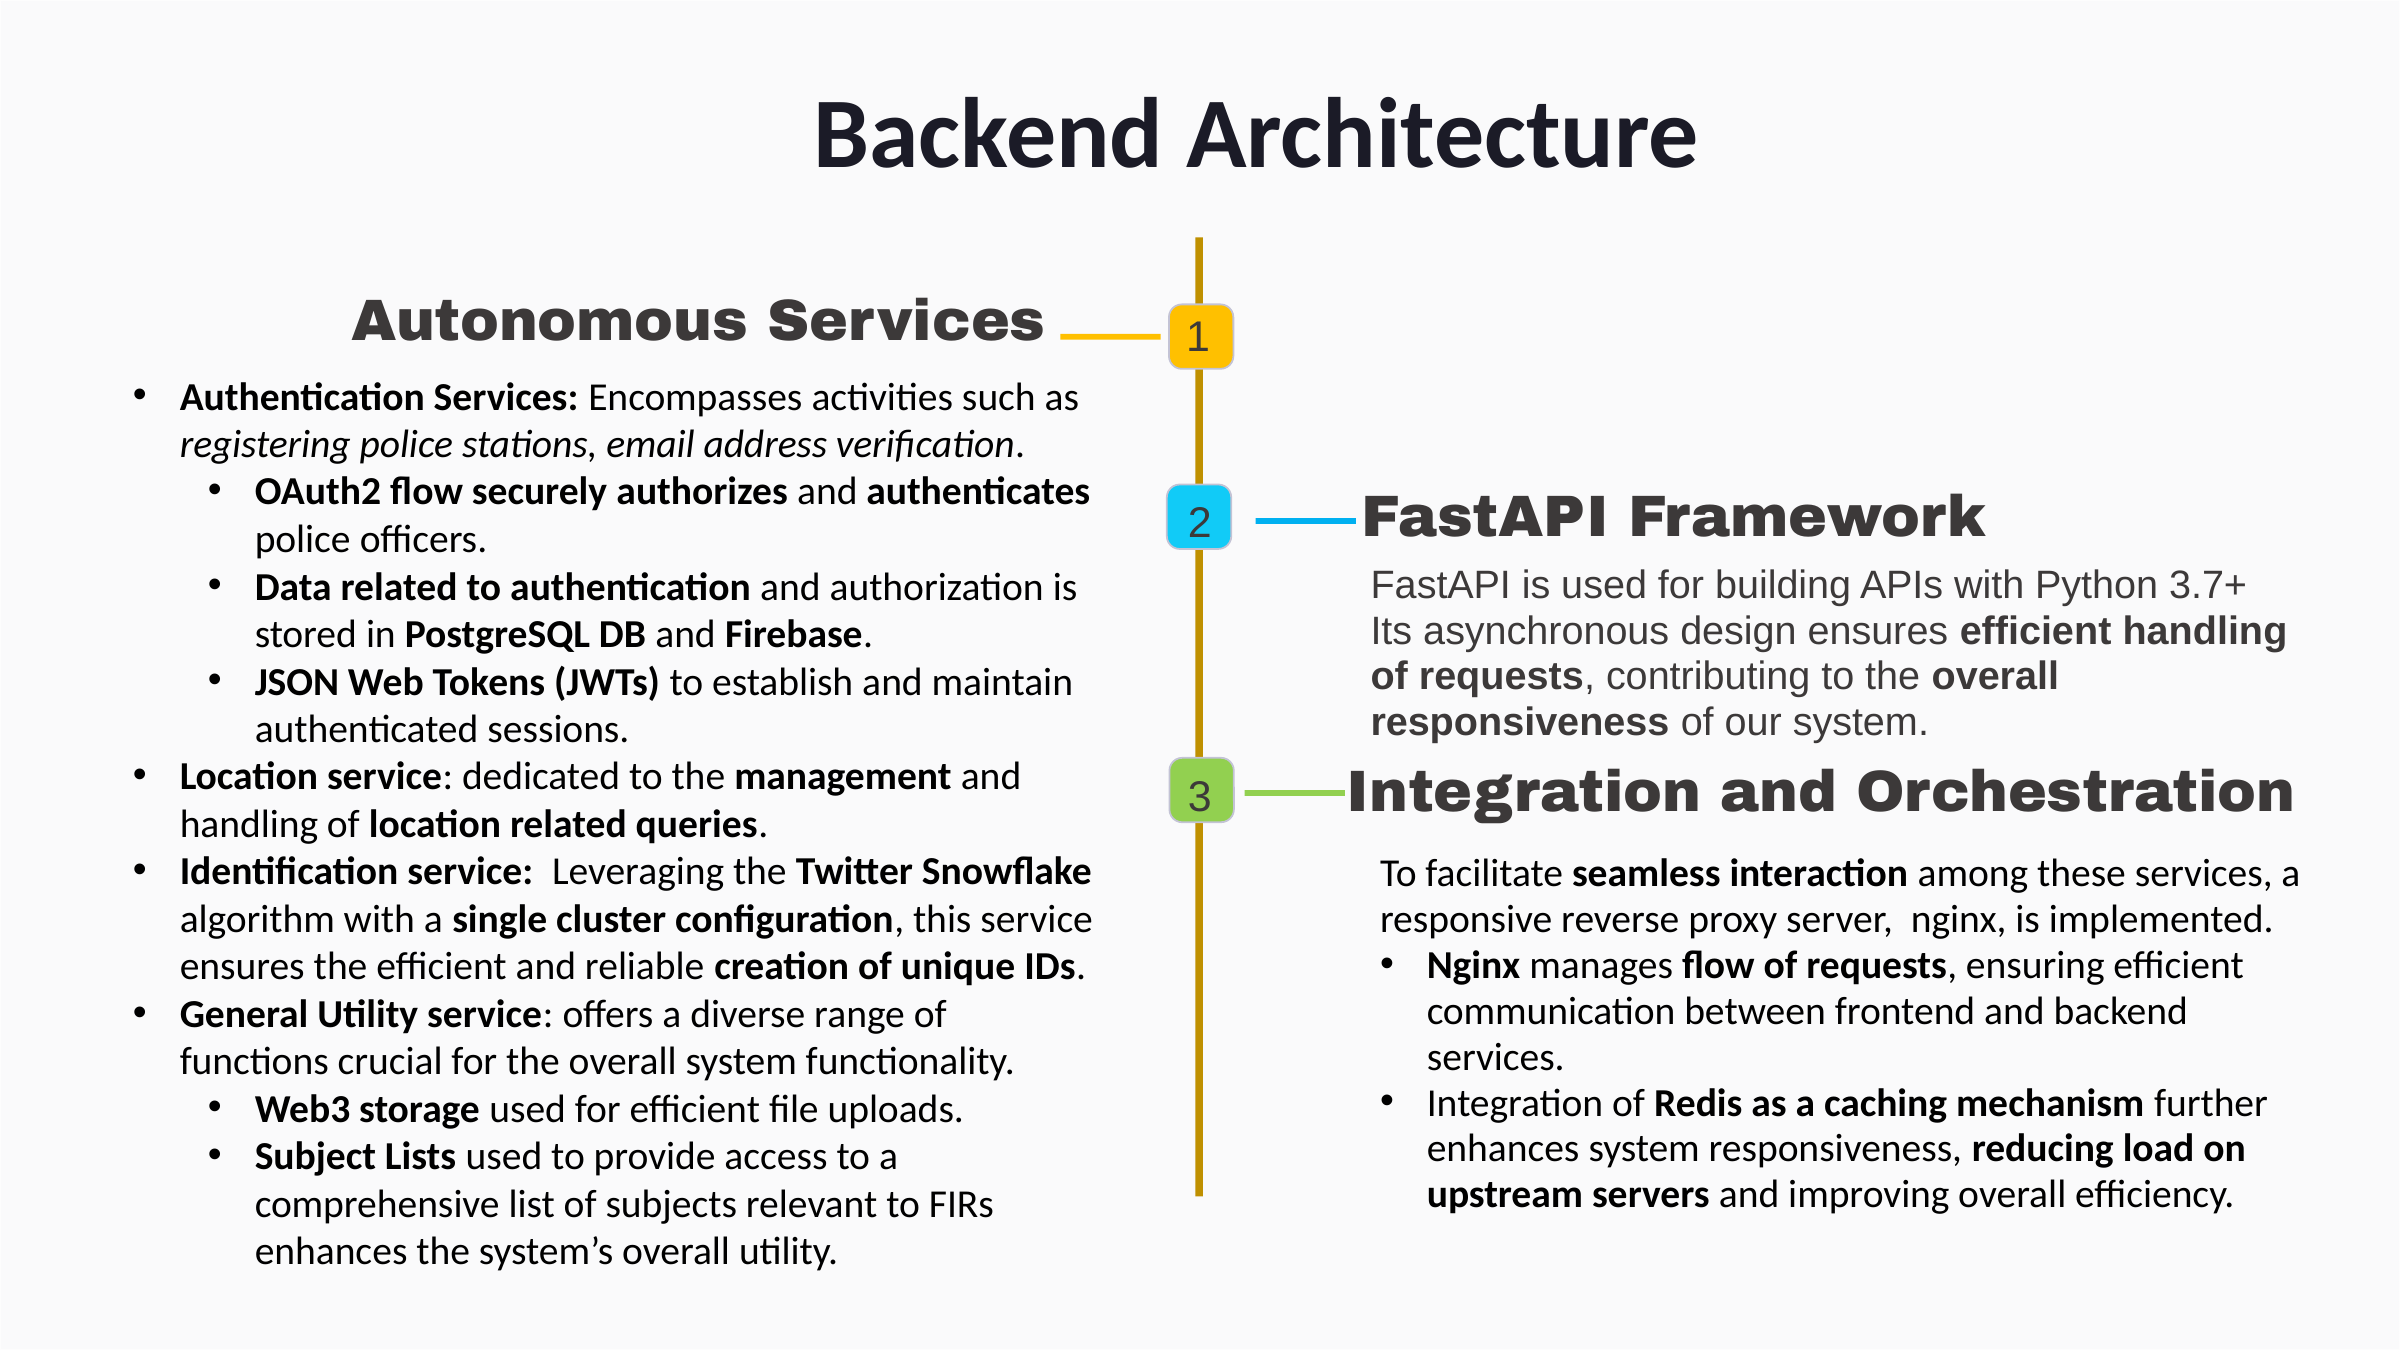

Backend Architecture

1
Autonomous Services

Authentication Services: Encompasses activities such as registering police stations, email address verification.
OAuth2 flow securely authorizes and authenticates police officers.
Data related to authentication and authorization is stored in PostgreSQL DB and Firebase.
JSON Web Tokens (JWTs) to establish and maintain authenticated sessions.
Location service: dedicated to the management and handling of location related queries.
Identification service:  Leveraging the Twitter Snowflake algorithm with a single cluster configuration, this service ensures the efficient and reliable creation of unique IDs.
General Utility service: offers a diverse range of functions crucial for the overall system functionality.
Web3 storage used for efficient file uploads.
Subject Lists used to provide access to a comprehensive list of subjects relevant to FIRs enhances the system’s overall utility.

2
FastAPI Framework

FastAPI is used for building APIs with Python 3.7+ Its asynchronous design ensures efficient handling of requests, contributing to the overall responsiveness of our system.

3
Integration and Orchestration

To facilitate seamless interaction among these services, a responsive reverse proxy server,  nginx, is implemented.
Nginx manages flow of requests, ensuring efficient communication between frontend and backend services.
Integration of Redis as a caching mechanism further enhances system responsiveness, reducing load on upstream servers and improving overall efficiency.